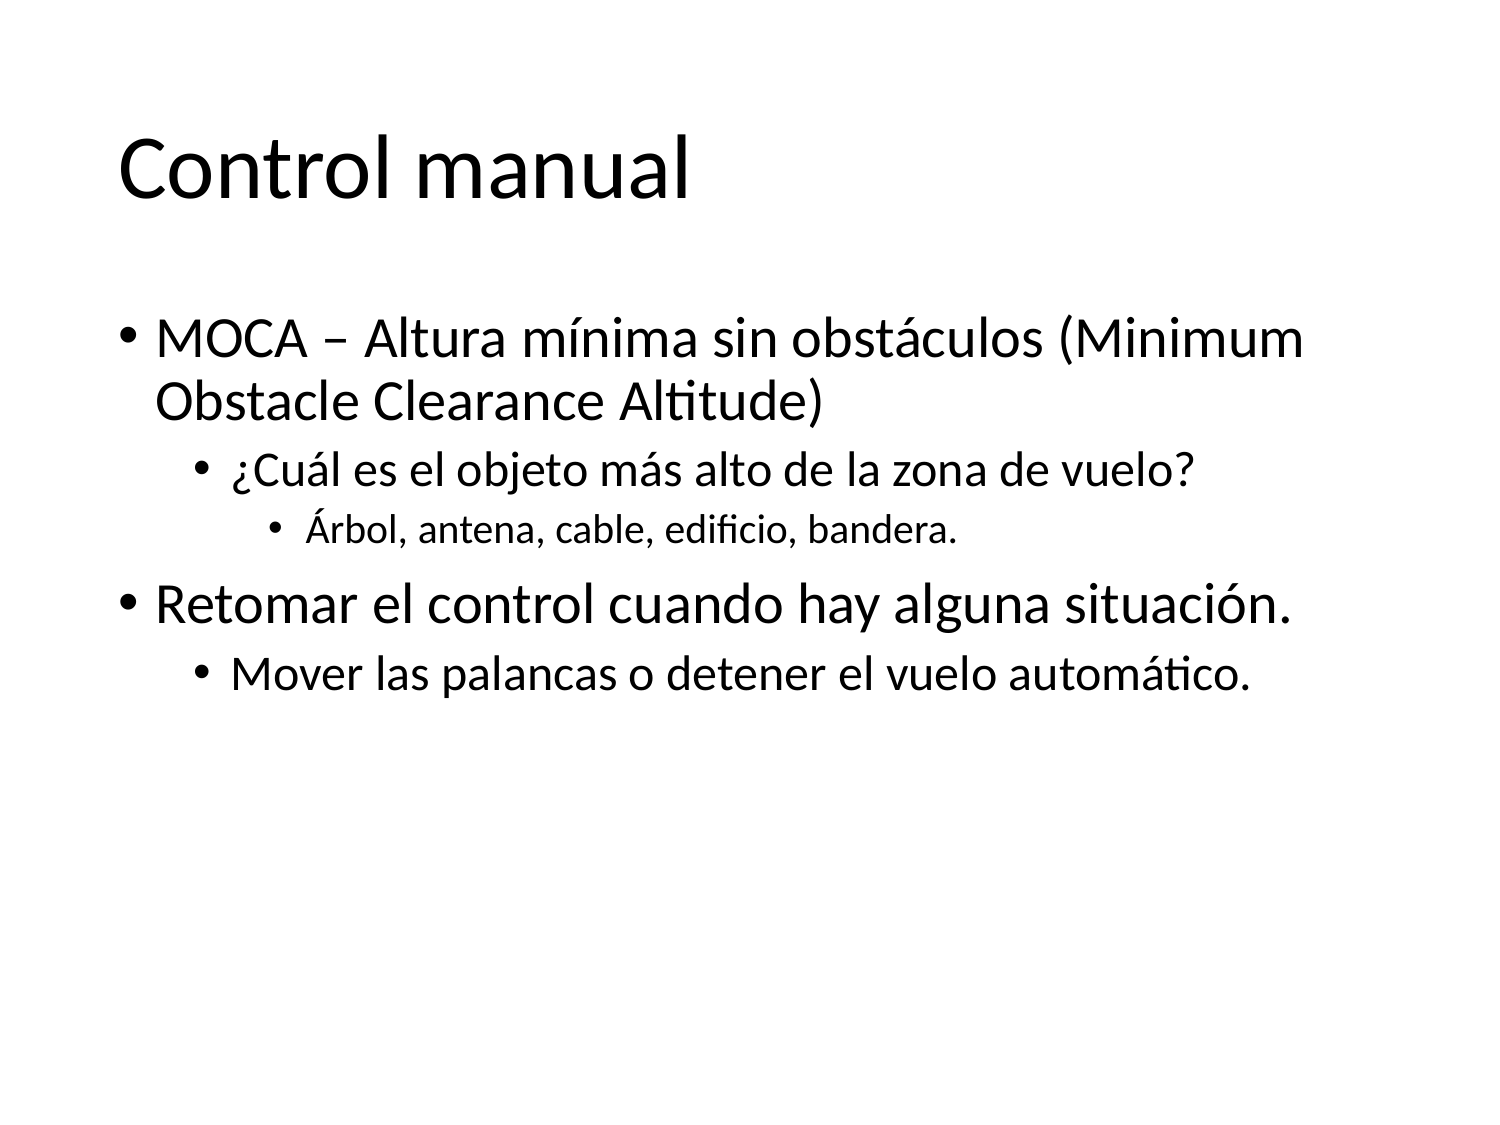

# Control manual
MOCA – Altura mínima sin obstáculos (Minimum Obstacle Clearance Altitude)
¿Cuál es el objeto más alto de la zona de vuelo?
Árbol, antena, cable, edificio, bandera.
Retomar el control cuando hay alguna situación.
Mover las palancas o detener el vuelo automático.